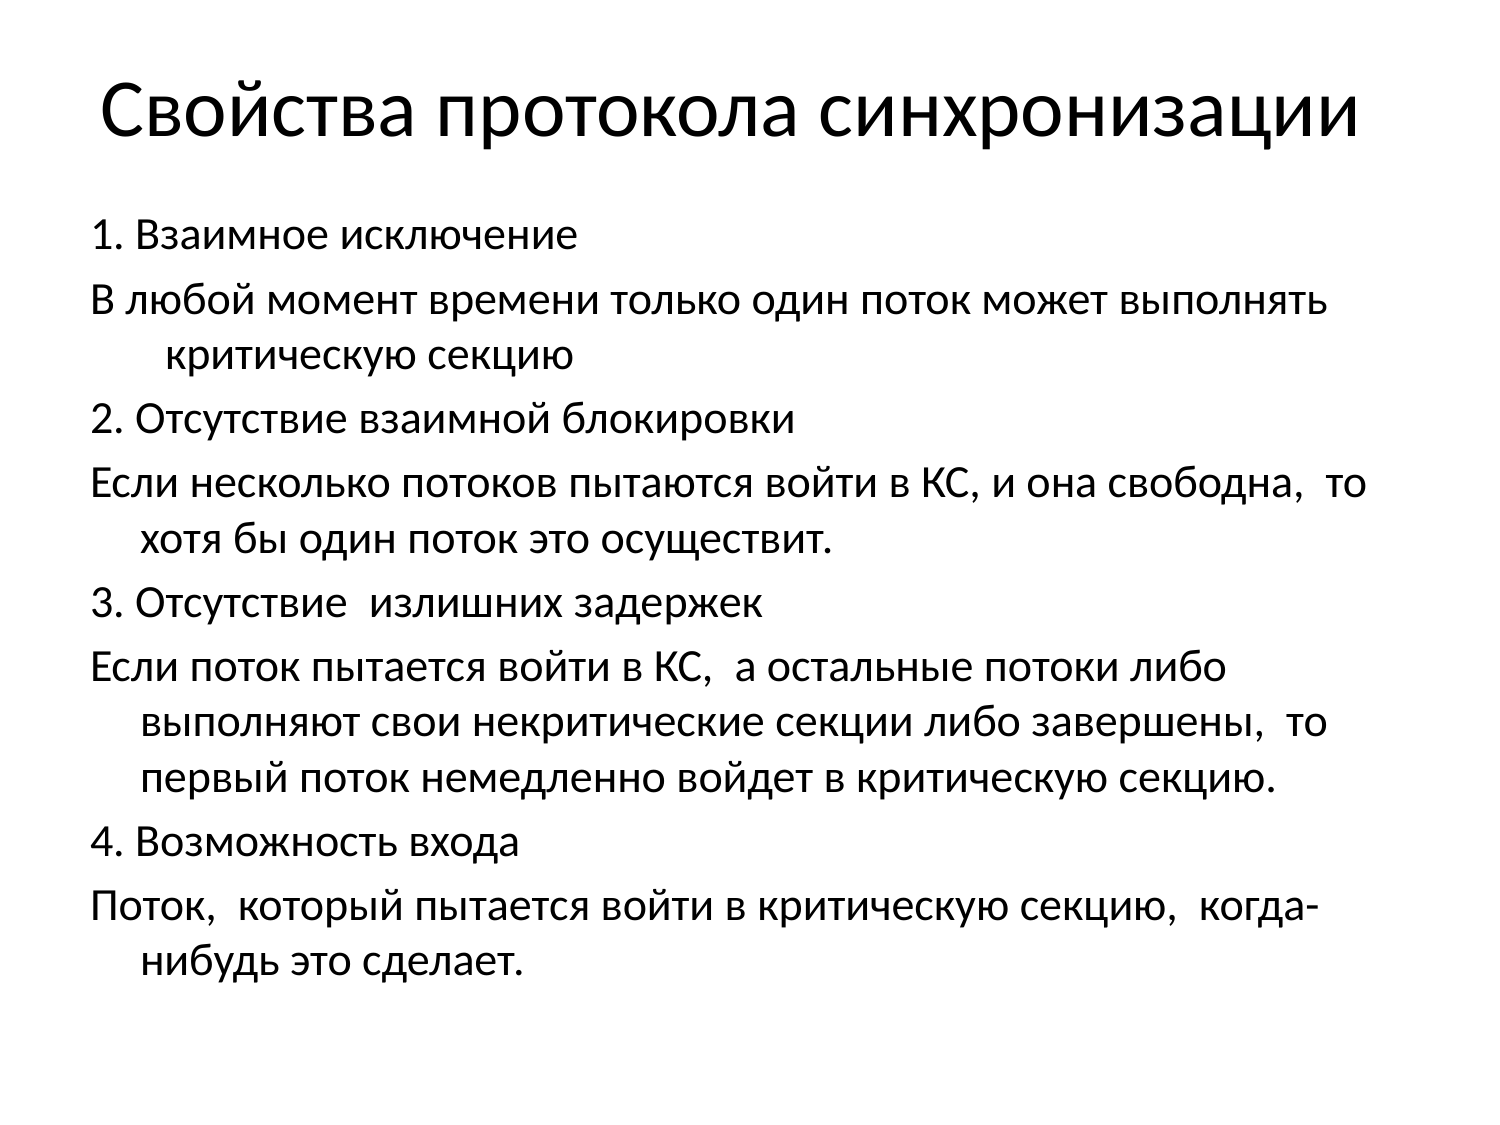

# Свойства протокола синхронизации
1. Взаимное исключение
В любой момент времени только один поток может выполнять критическую секцию
2. Отсутствие взаимной блокировки
Если несколько потоков пытаются войти в КС, и она свободна,  то хотя бы один поток это осуществит.
3. Отсутствие  излишних задержек
Если поток пытается войти в КС,  а остальные потоки либо выполняют свои некритические секции либо завершены,  то первый поток немедленно войдет в критическую секцию.
4. Возможность входа
Поток,  который пытается войти в критическую секцию,  когда-нибудь это сделает.